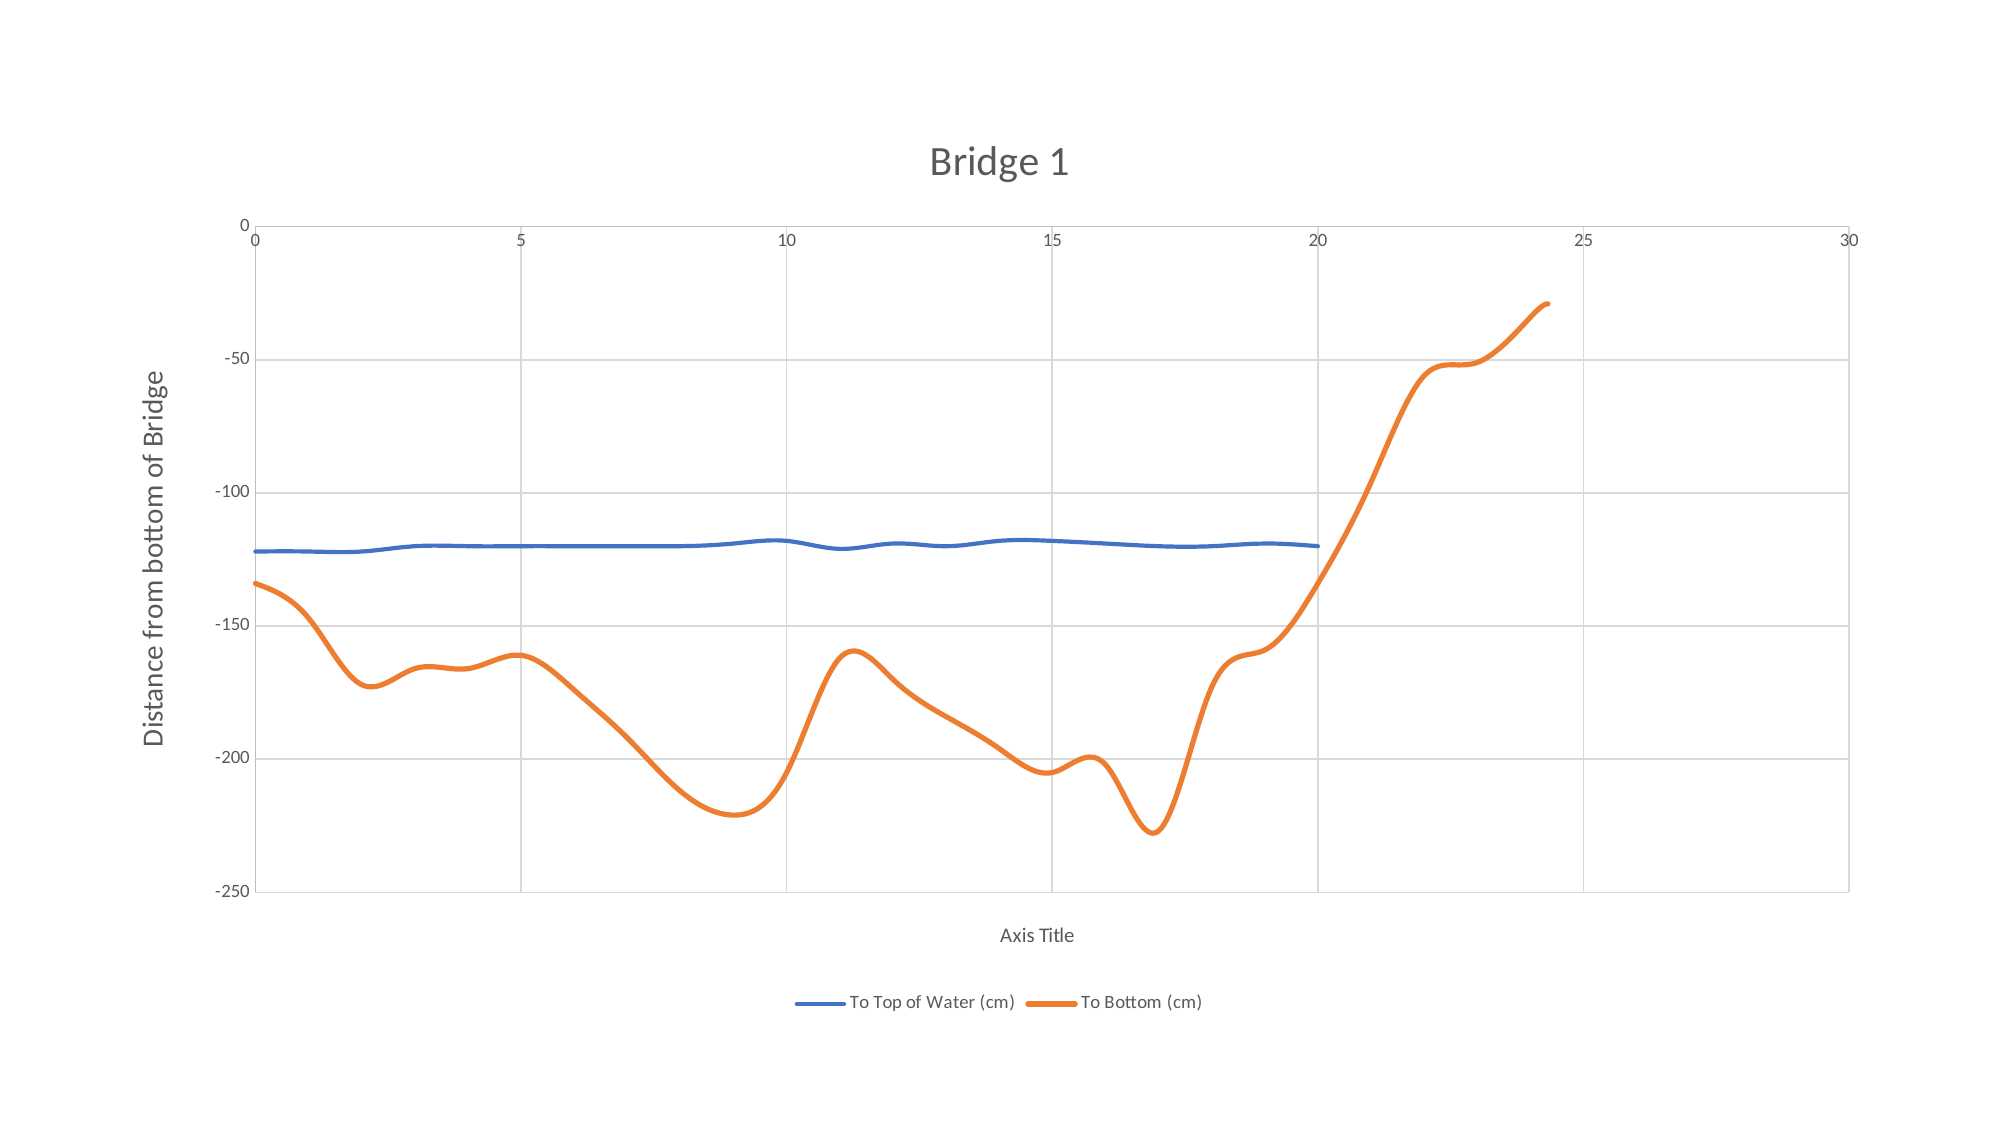

### Chart: Bridge 1

| Category | To Top of Water (cm) | To Bottom (cm) |
|---|---|---|